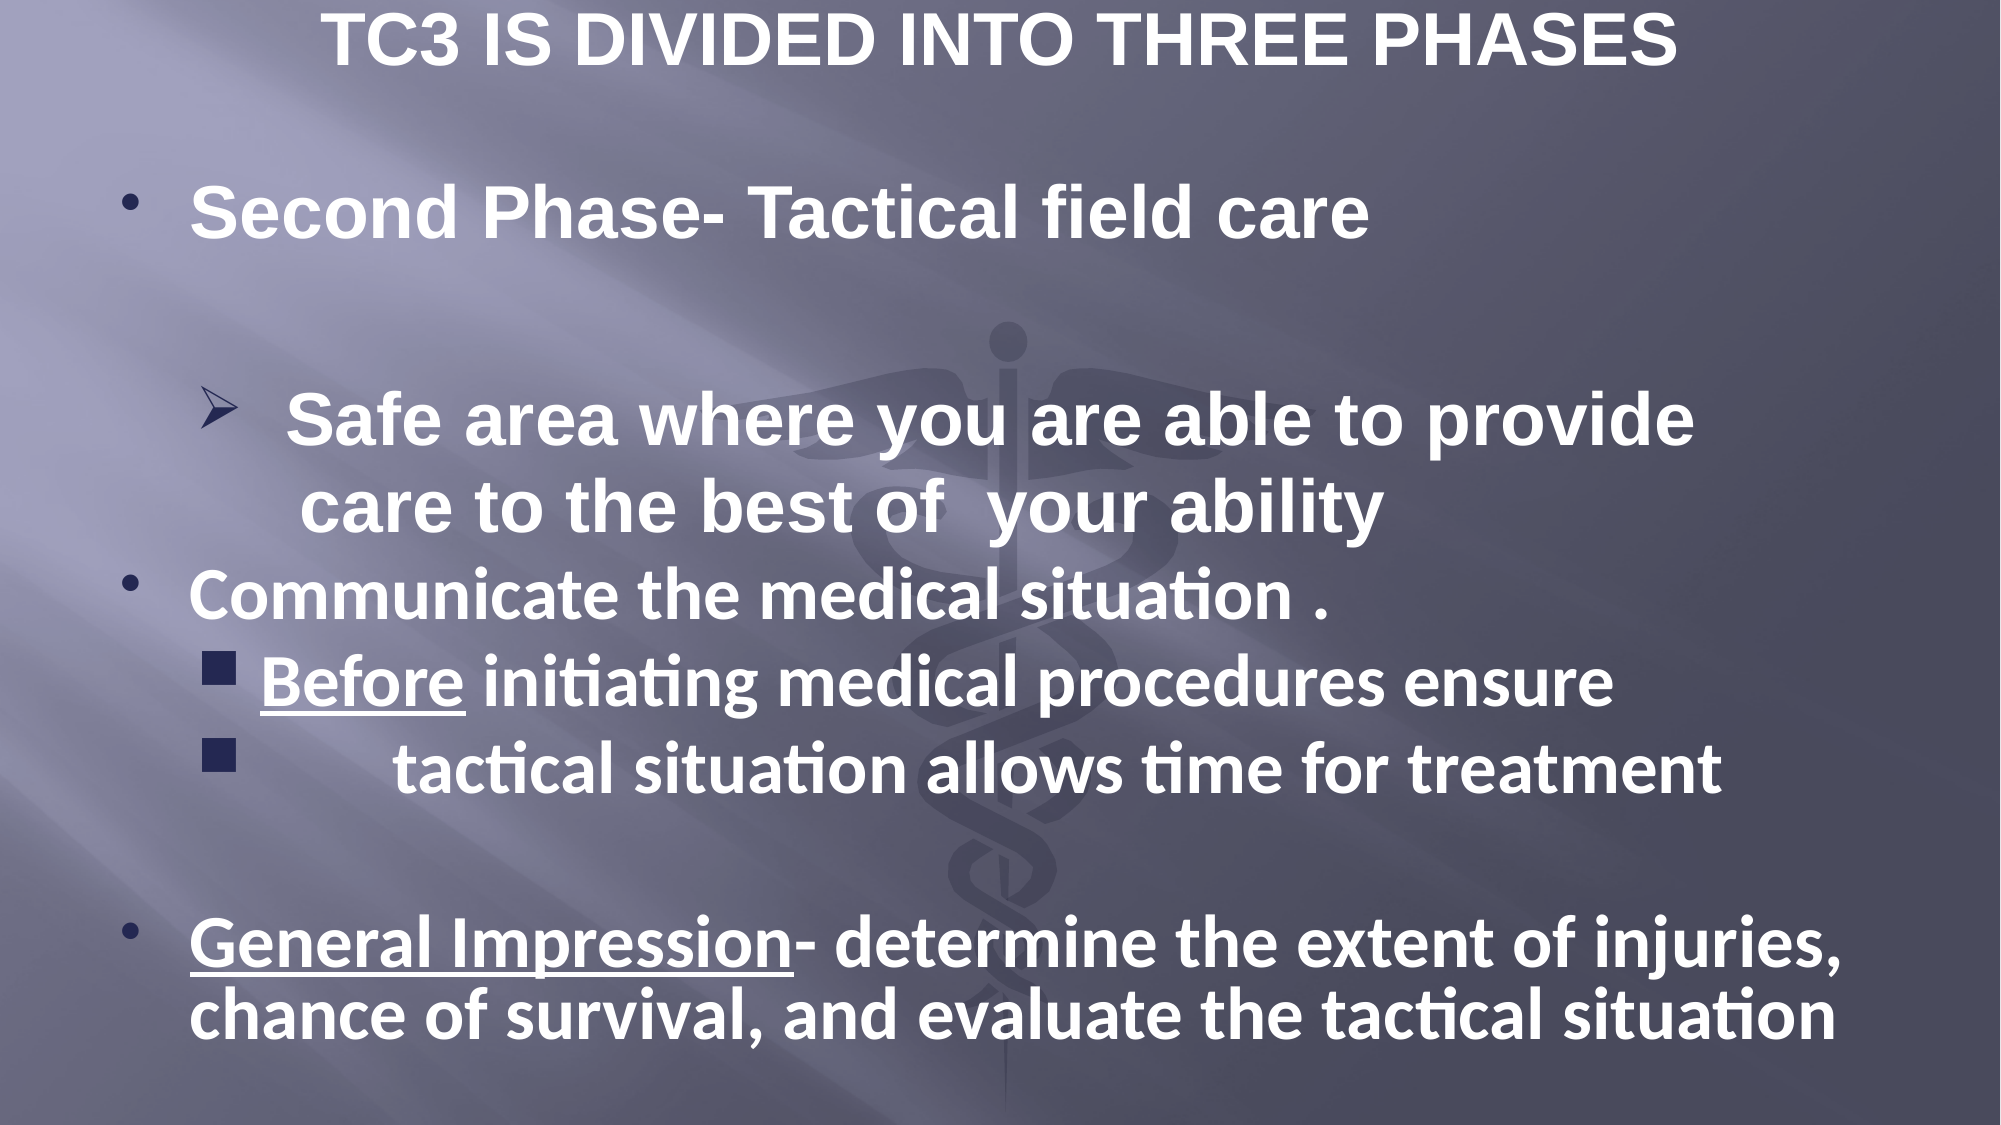

TC3 IS DIVIDED INTO THREE PHASES

Second Phase- Tactical field care

  Safe area where you are able to provide
     care to the best of  your ability
Communicate the medical situation .
 Before initiating medical procedures ensure
	tactical situation allows time for treatment

General Impression- determine the extent of injuries, chance of survival, and evaluate the tactical situation